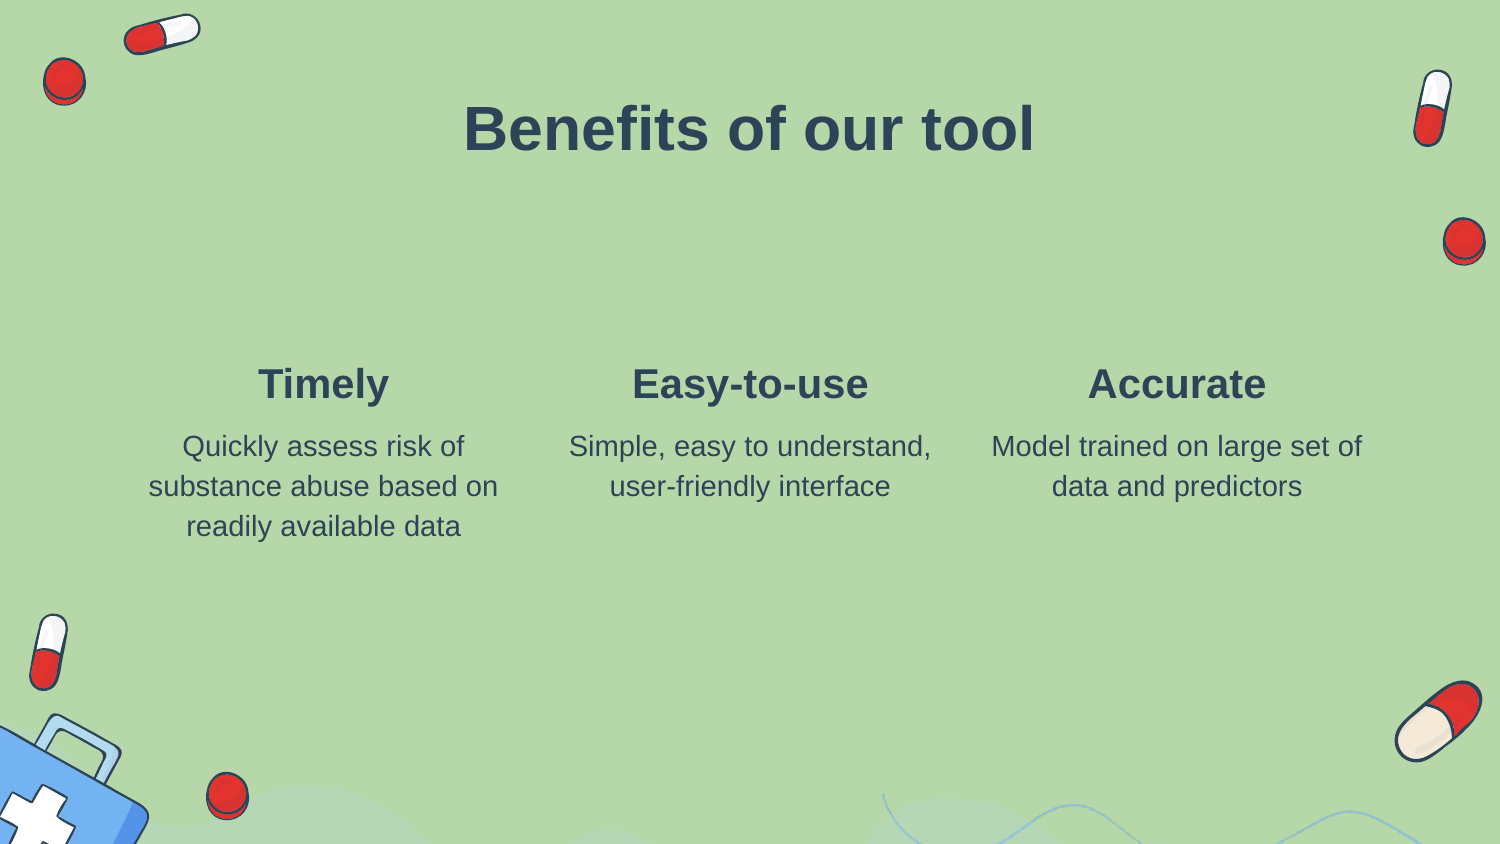

# Benefits of our tool
Timely
Easy-to-use
Accurate
Simple, easy to understand, user-friendly interface
Quickly assess risk of substance abuse based on readily available data
Model trained on large set of data and predictors